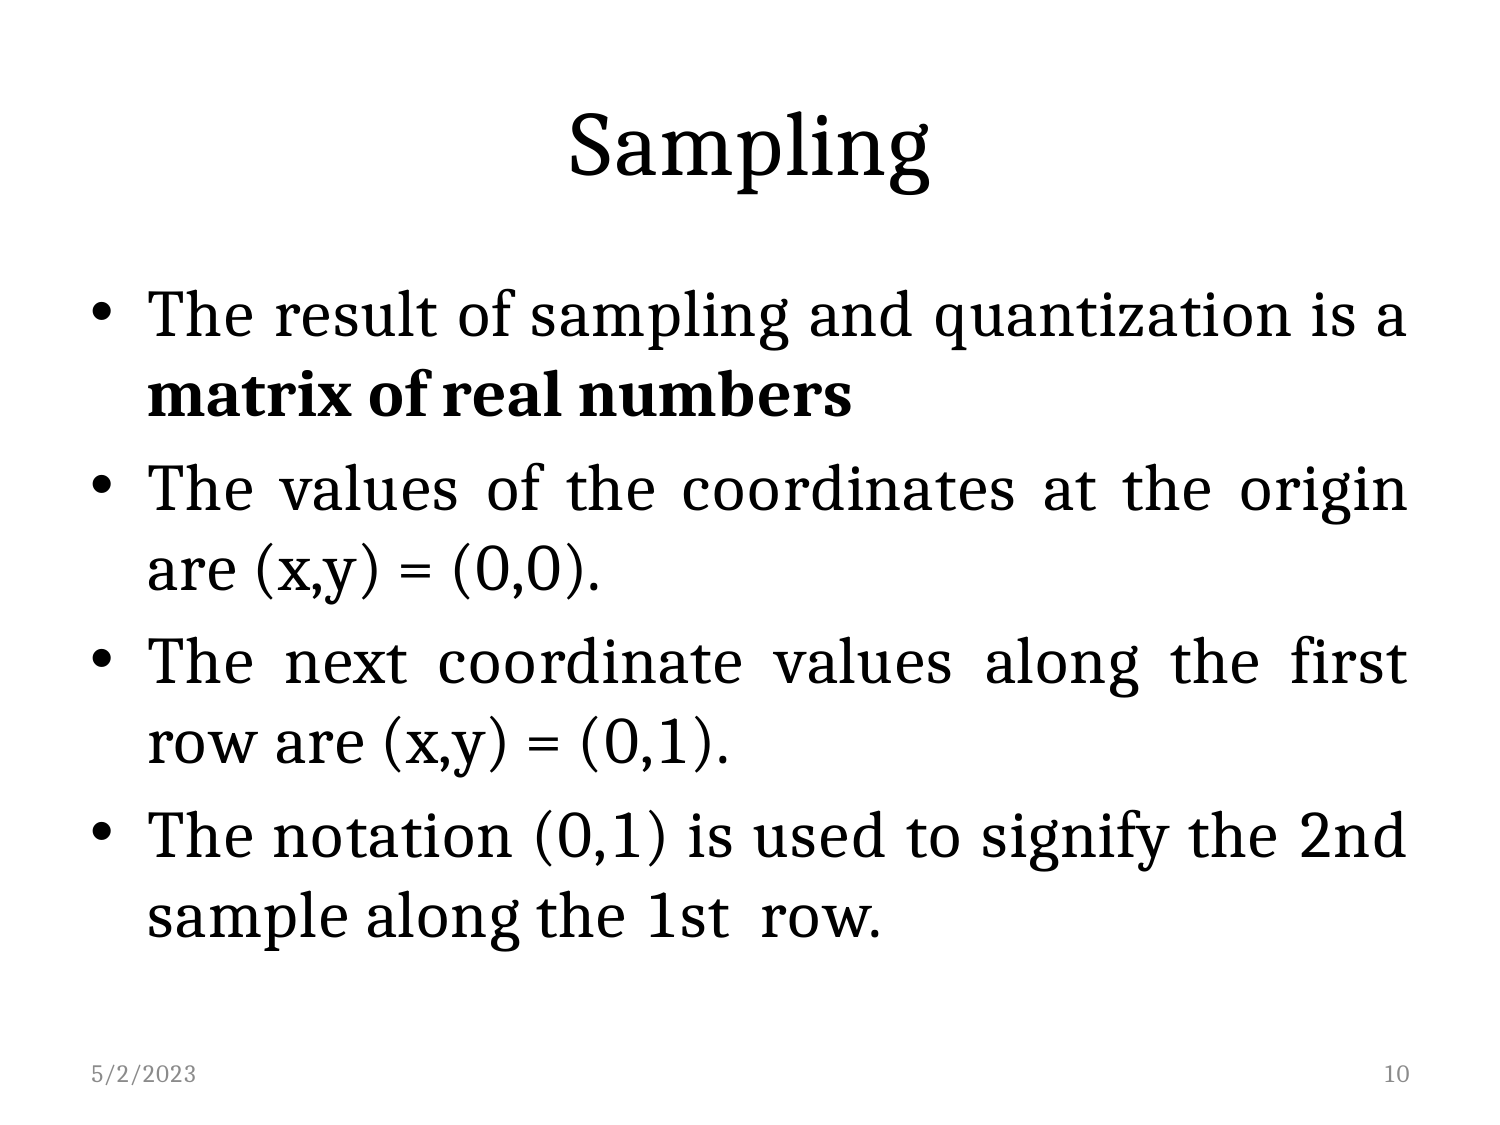

# Sampling
The result of sampling and quantization is a matrix of real numbers
The values of the coordinates at the origin are (x,y) = (0,0).
The next coordinate values along the first row are (x,y) = (0,1).
The notation (0,1) is used to signify the 2nd sample along the 1st  row.

5/2/2023
10